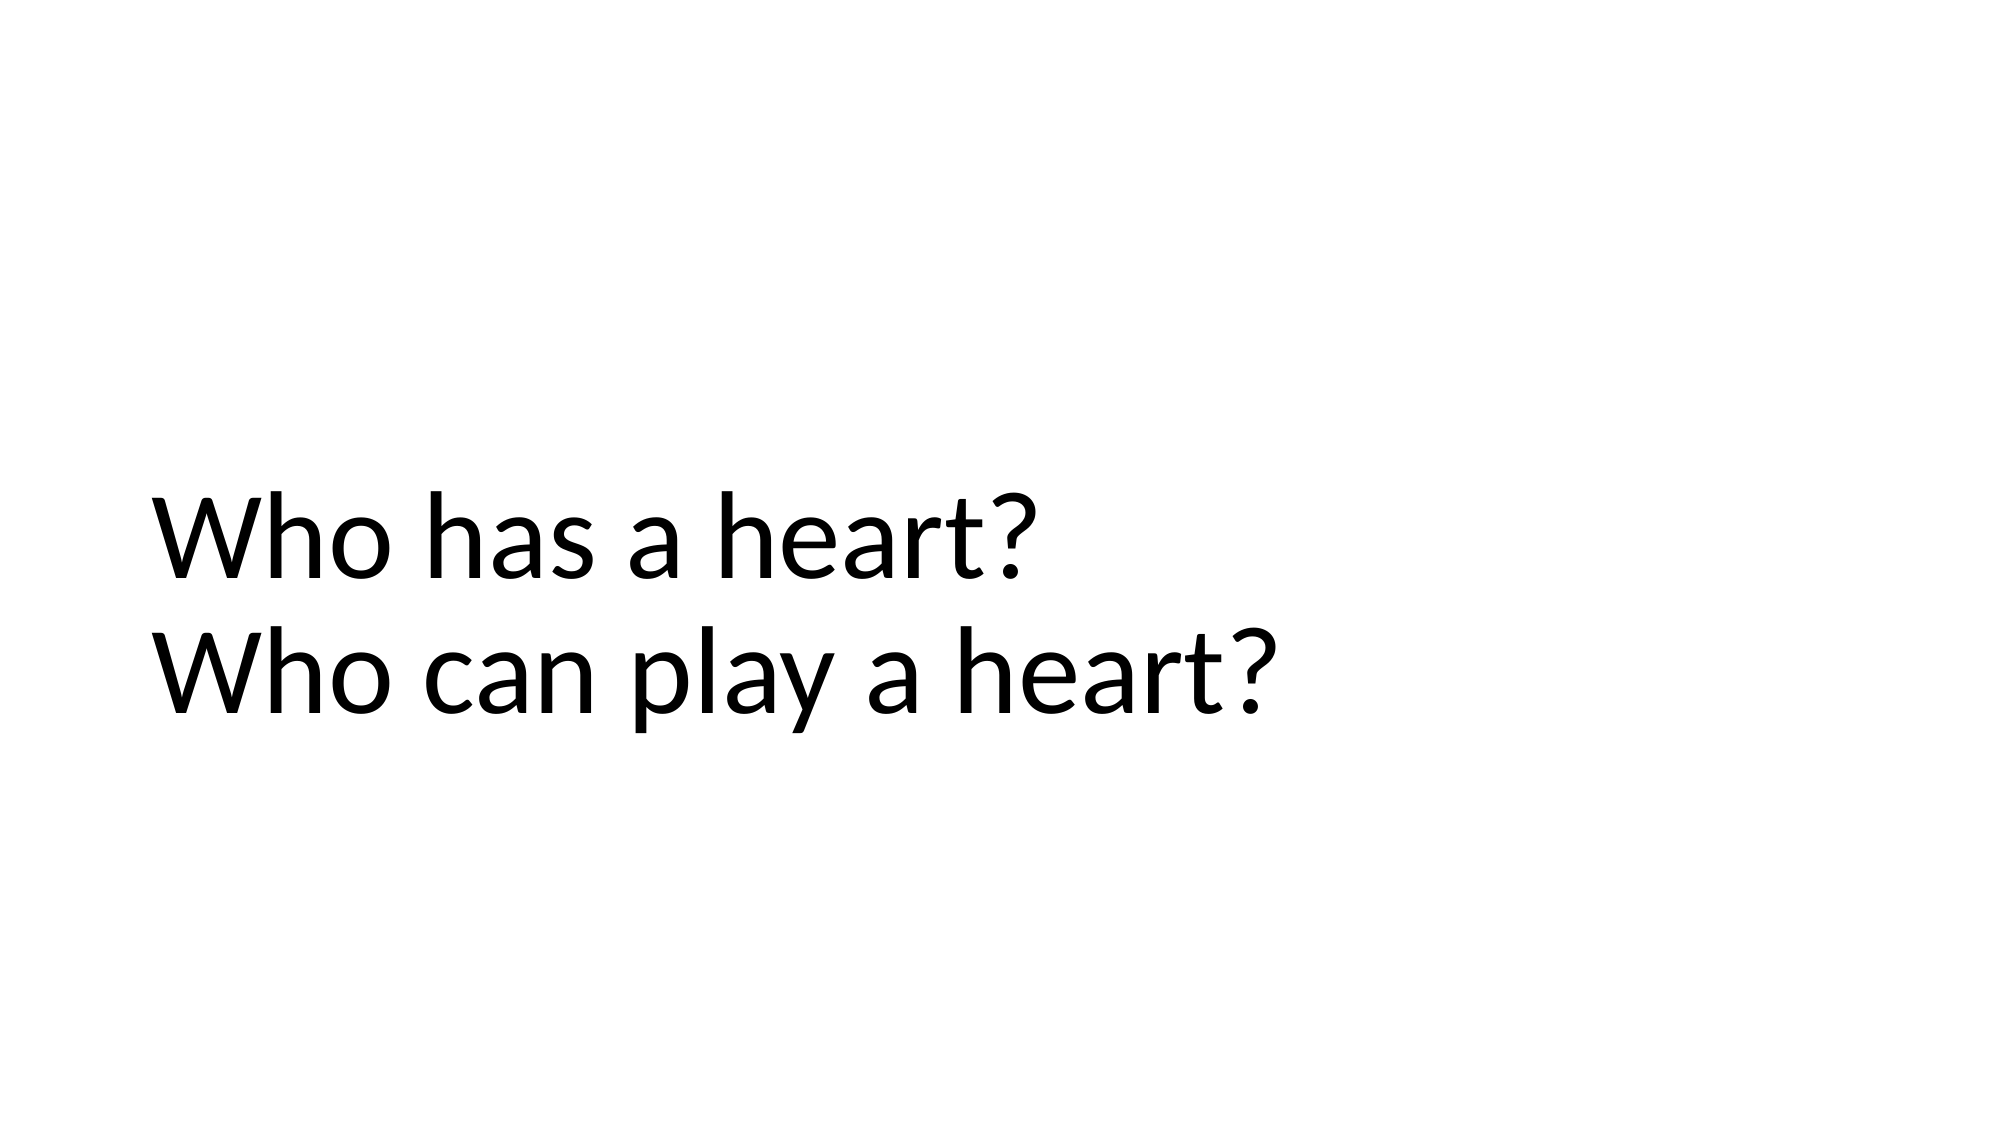

# Who has a heart? Who can play a heart?